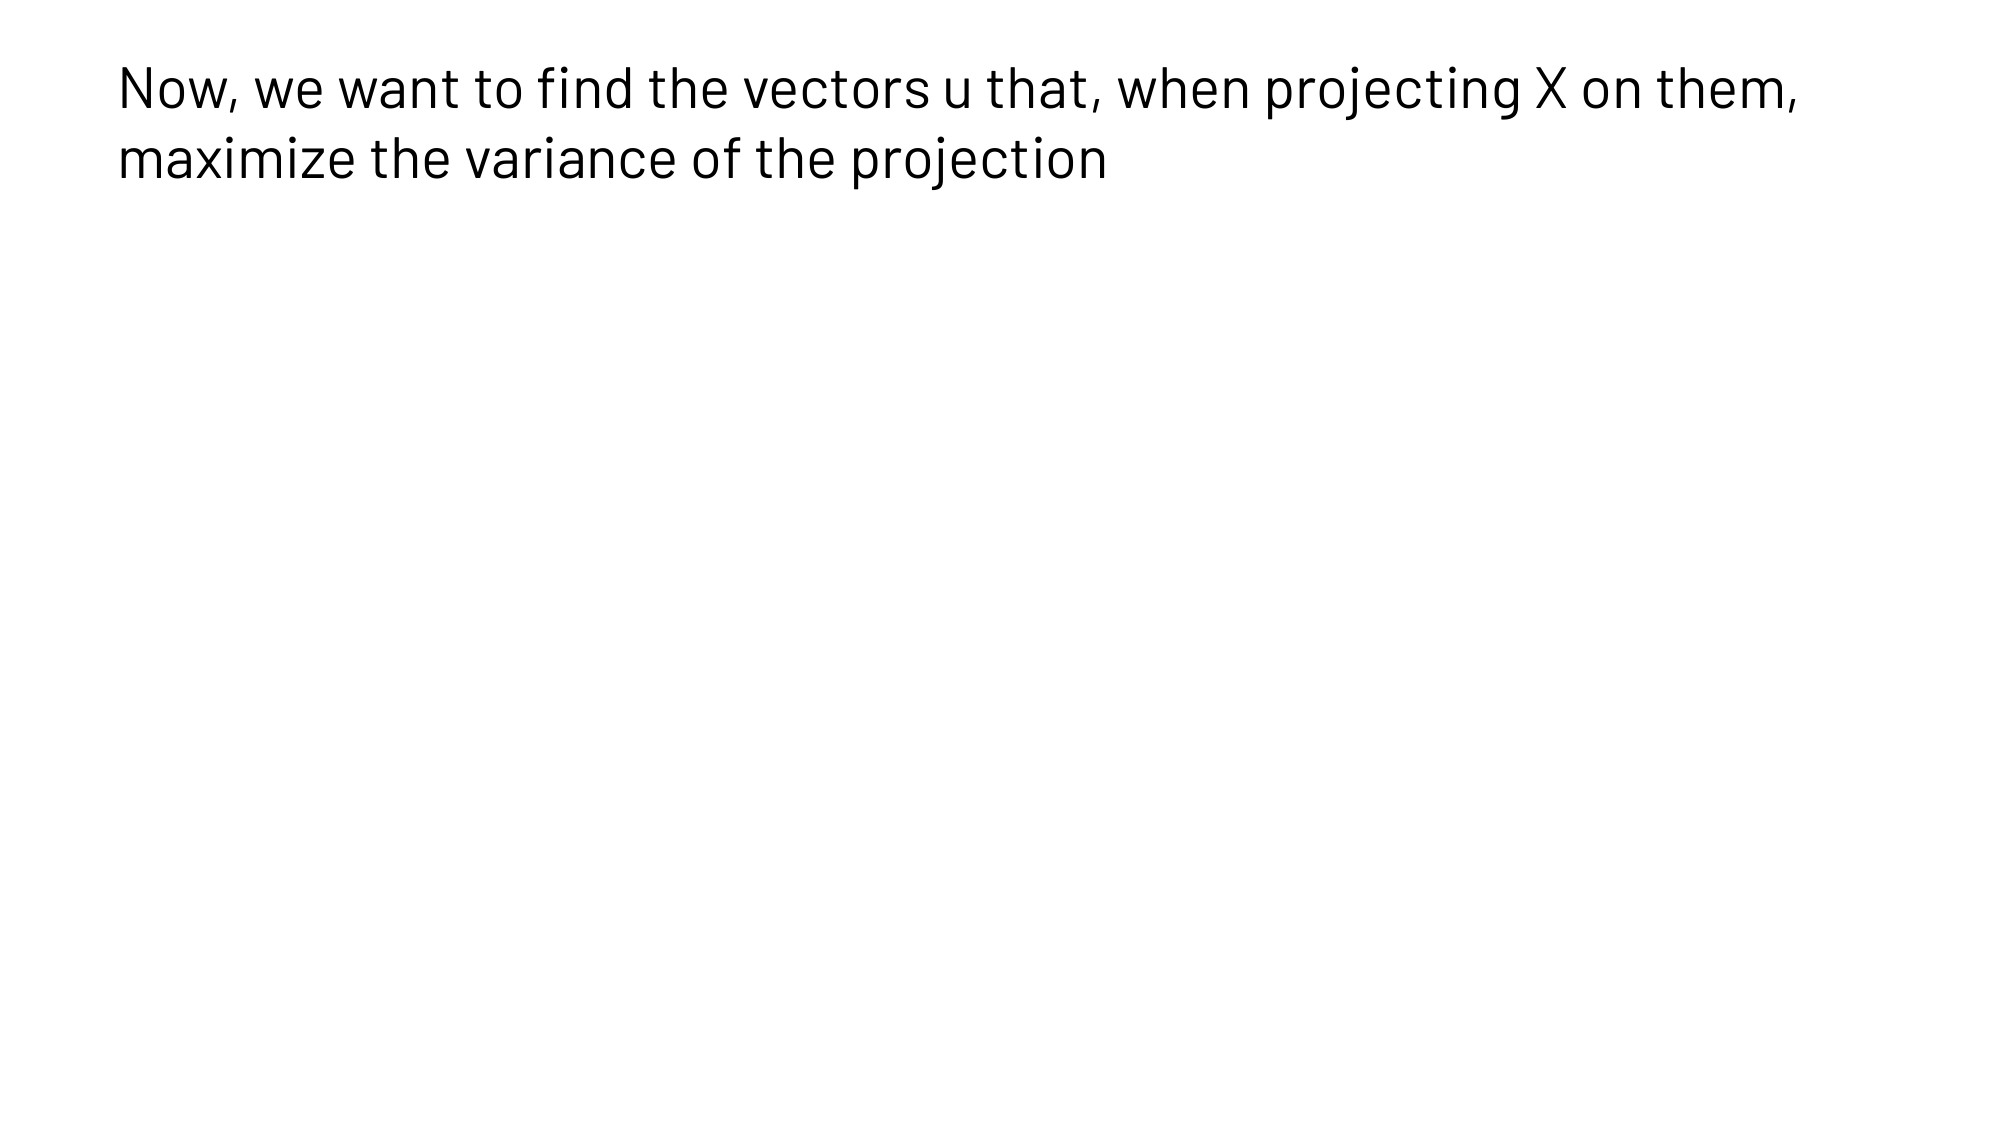

Now, we want to find the vectors u that, when projecting X on them,
maximize the variance of the projection